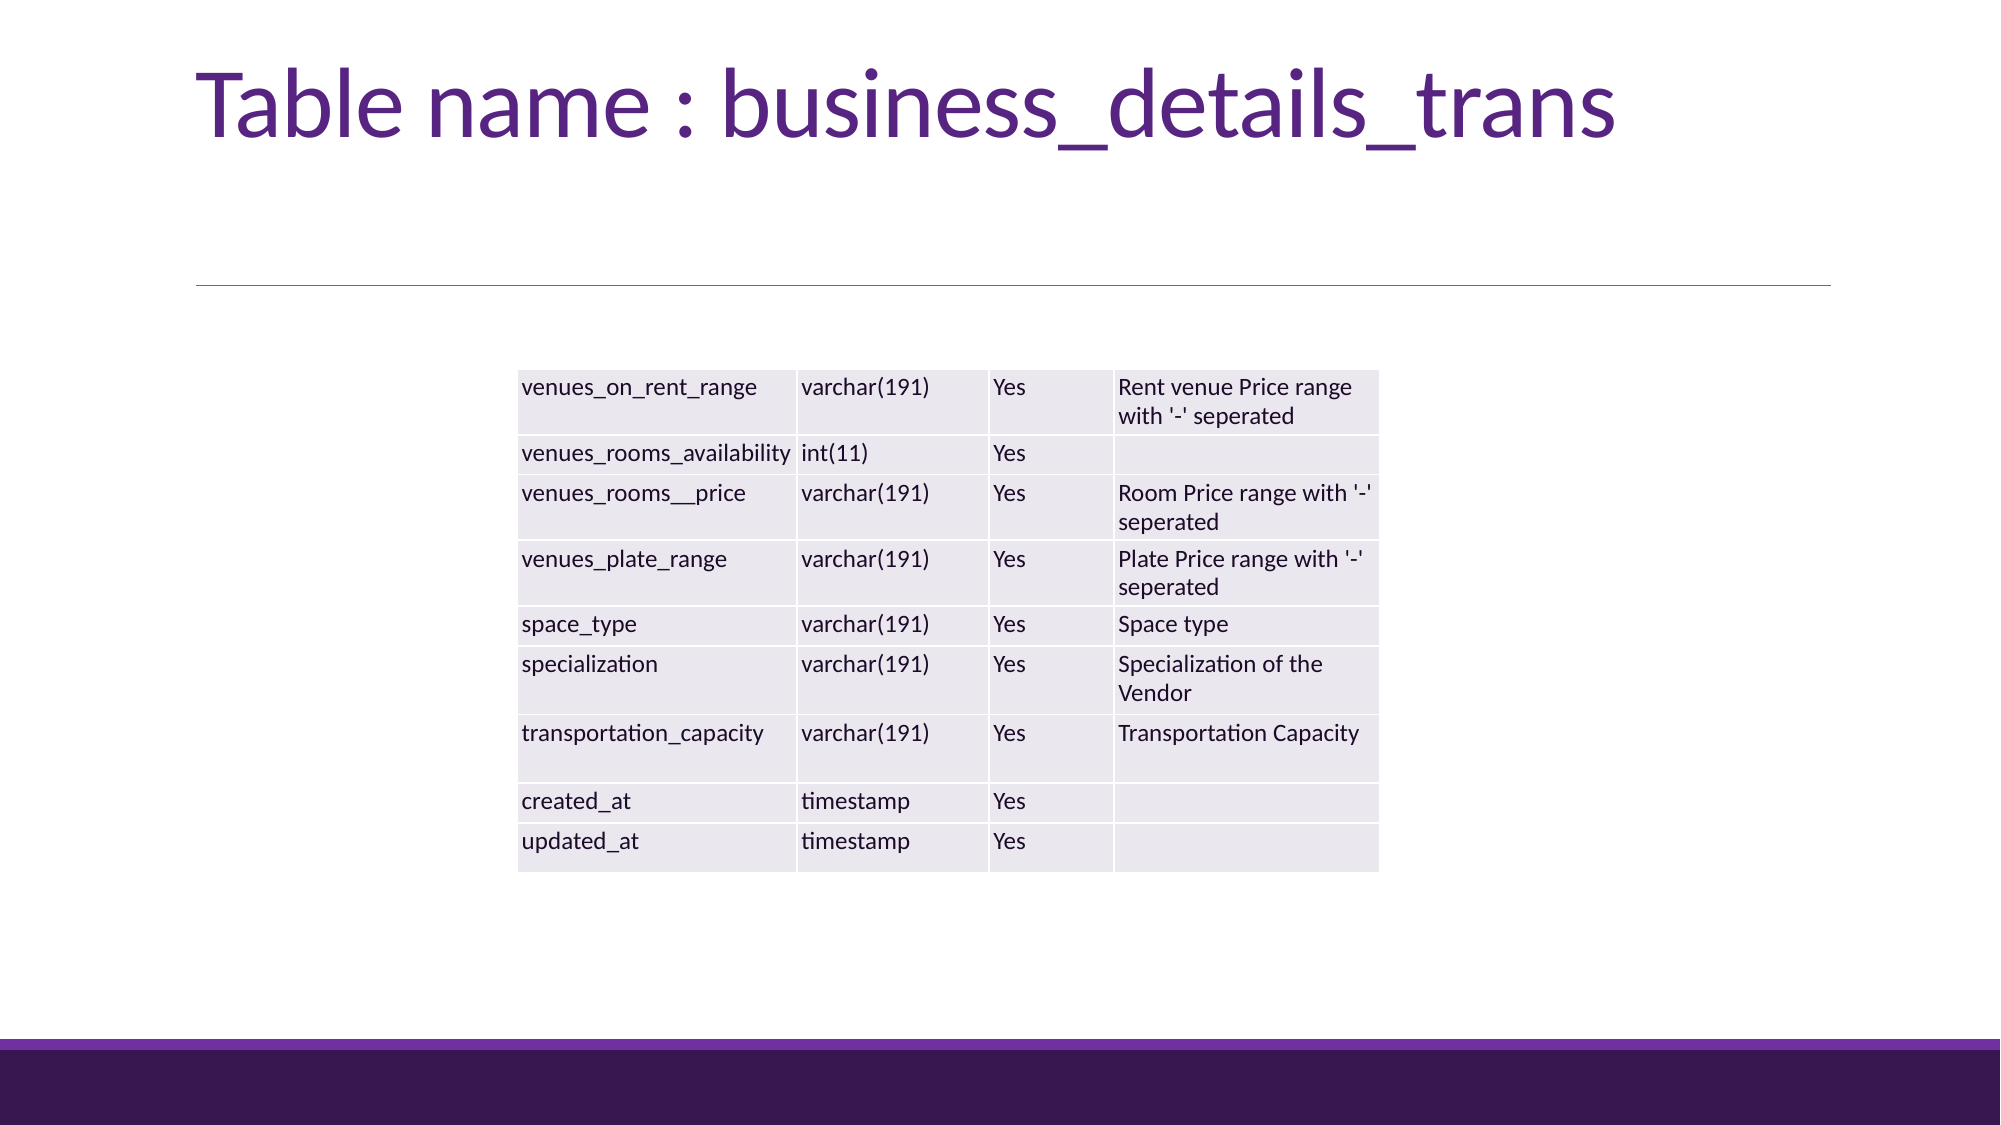

# Table name : business_details_trans
| venues\_on\_rent\_range | varchar(191) | Yes | Rent venue Price range with '-' seperated |
| --- | --- | --- | --- |
| venues\_rooms\_availability | int(11) | Yes |  |
| venues\_rooms\_\_price | varchar(191) | Yes | Room Price range with '-' seperated |
| venues\_plate\_range | varchar(191) | Yes | Plate Price range with '-' seperated |
| space\_type | varchar(191) | Yes | Space type |
| specialization | varchar(191) | Yes | Specialization of the Vendor |
| transportation\_capacity | varchar(191) | Yes | Transportation Capacity |
| created\_at | timestamp | Yes |  |
| updated\_at | timestamp | Yes |  |